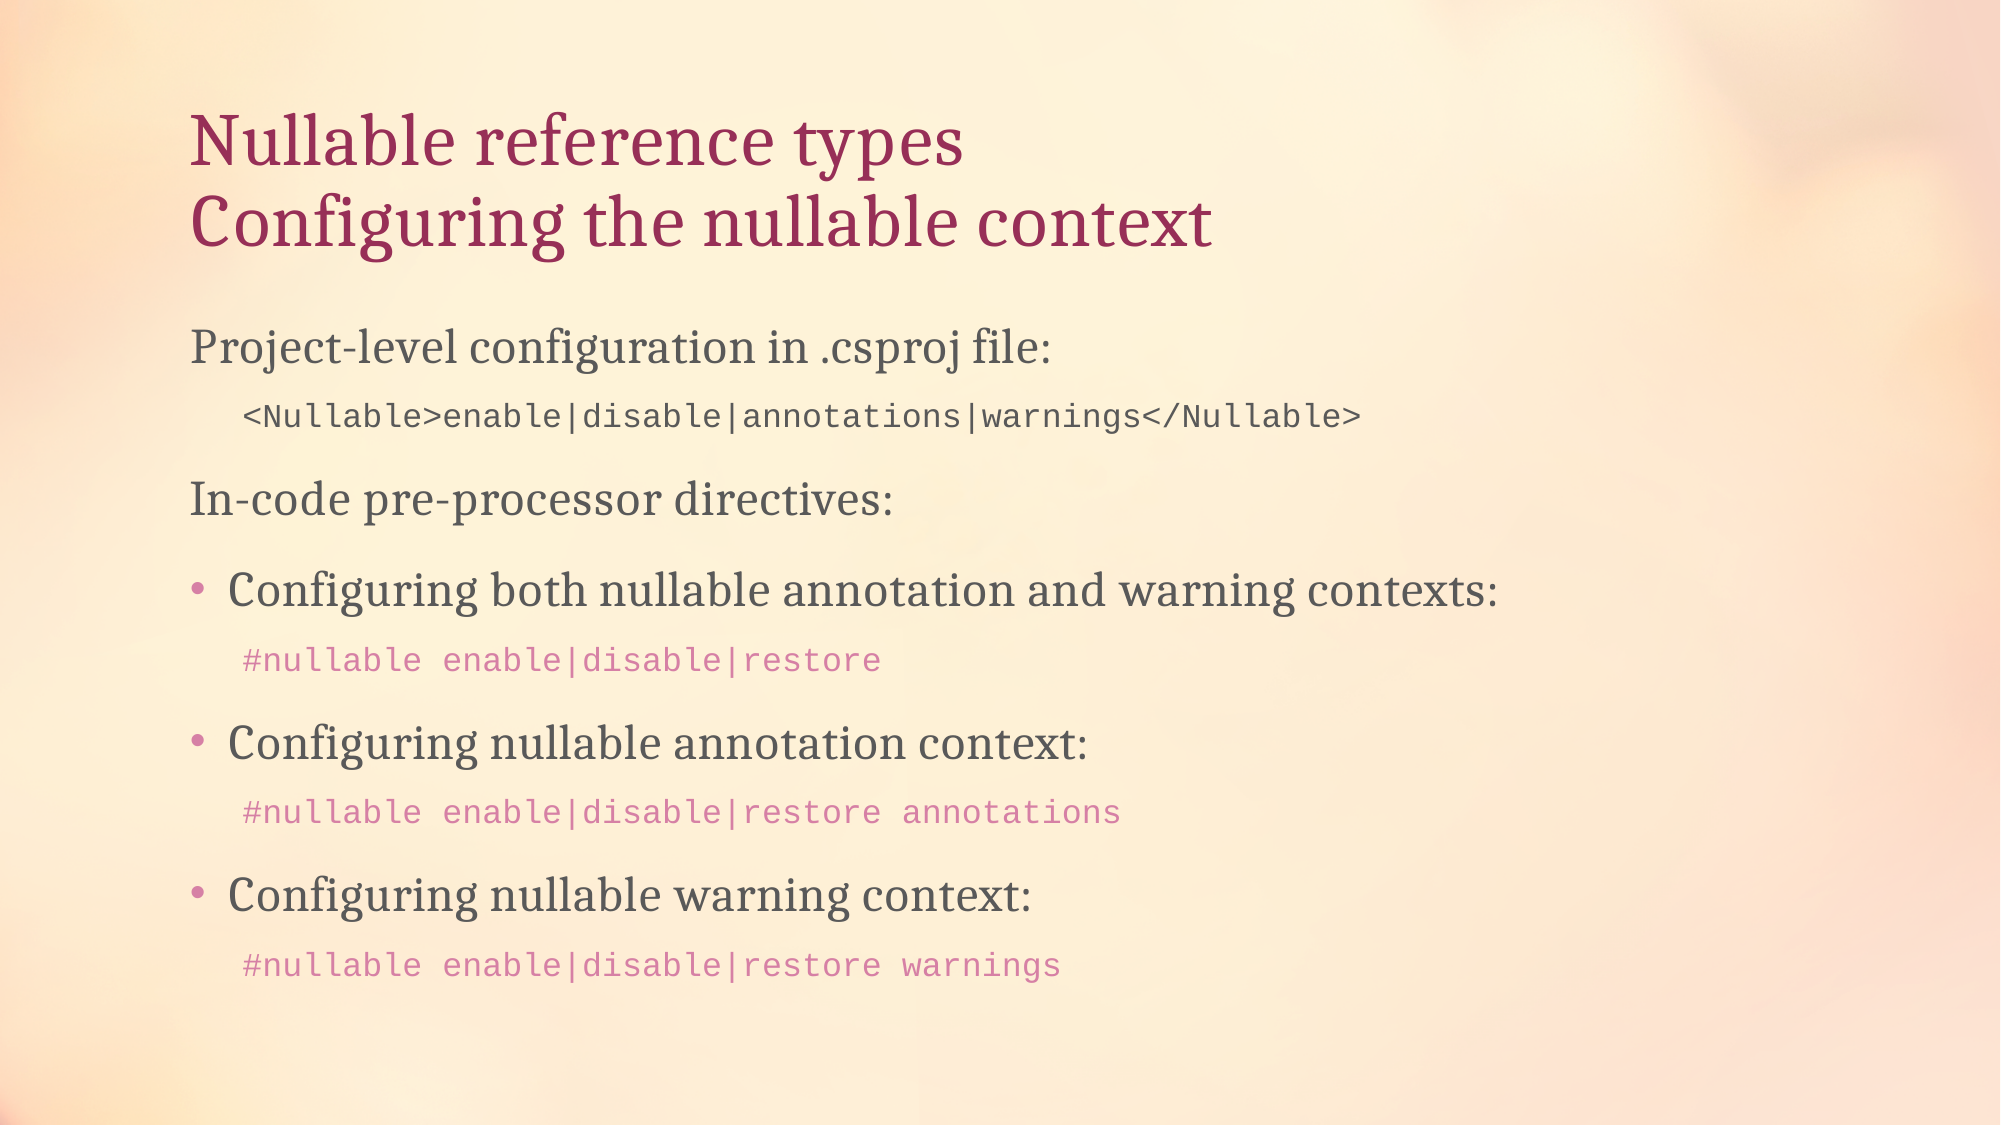

# Nullable reference types Configuring the nullable context
Project-level configuration in .csproj file:
<Nullable>enable|disable|annotations|warnings</Nullable>
In-code pre-processor directives:
Configuring both nullable annotation and warning contexts:
#nullable enable|disable|restore
Configuring nullable annotation context:
#nullable enable|disable|restore annotations
Configuring nullable warning context:
#nullable enable|disable|restore warnings